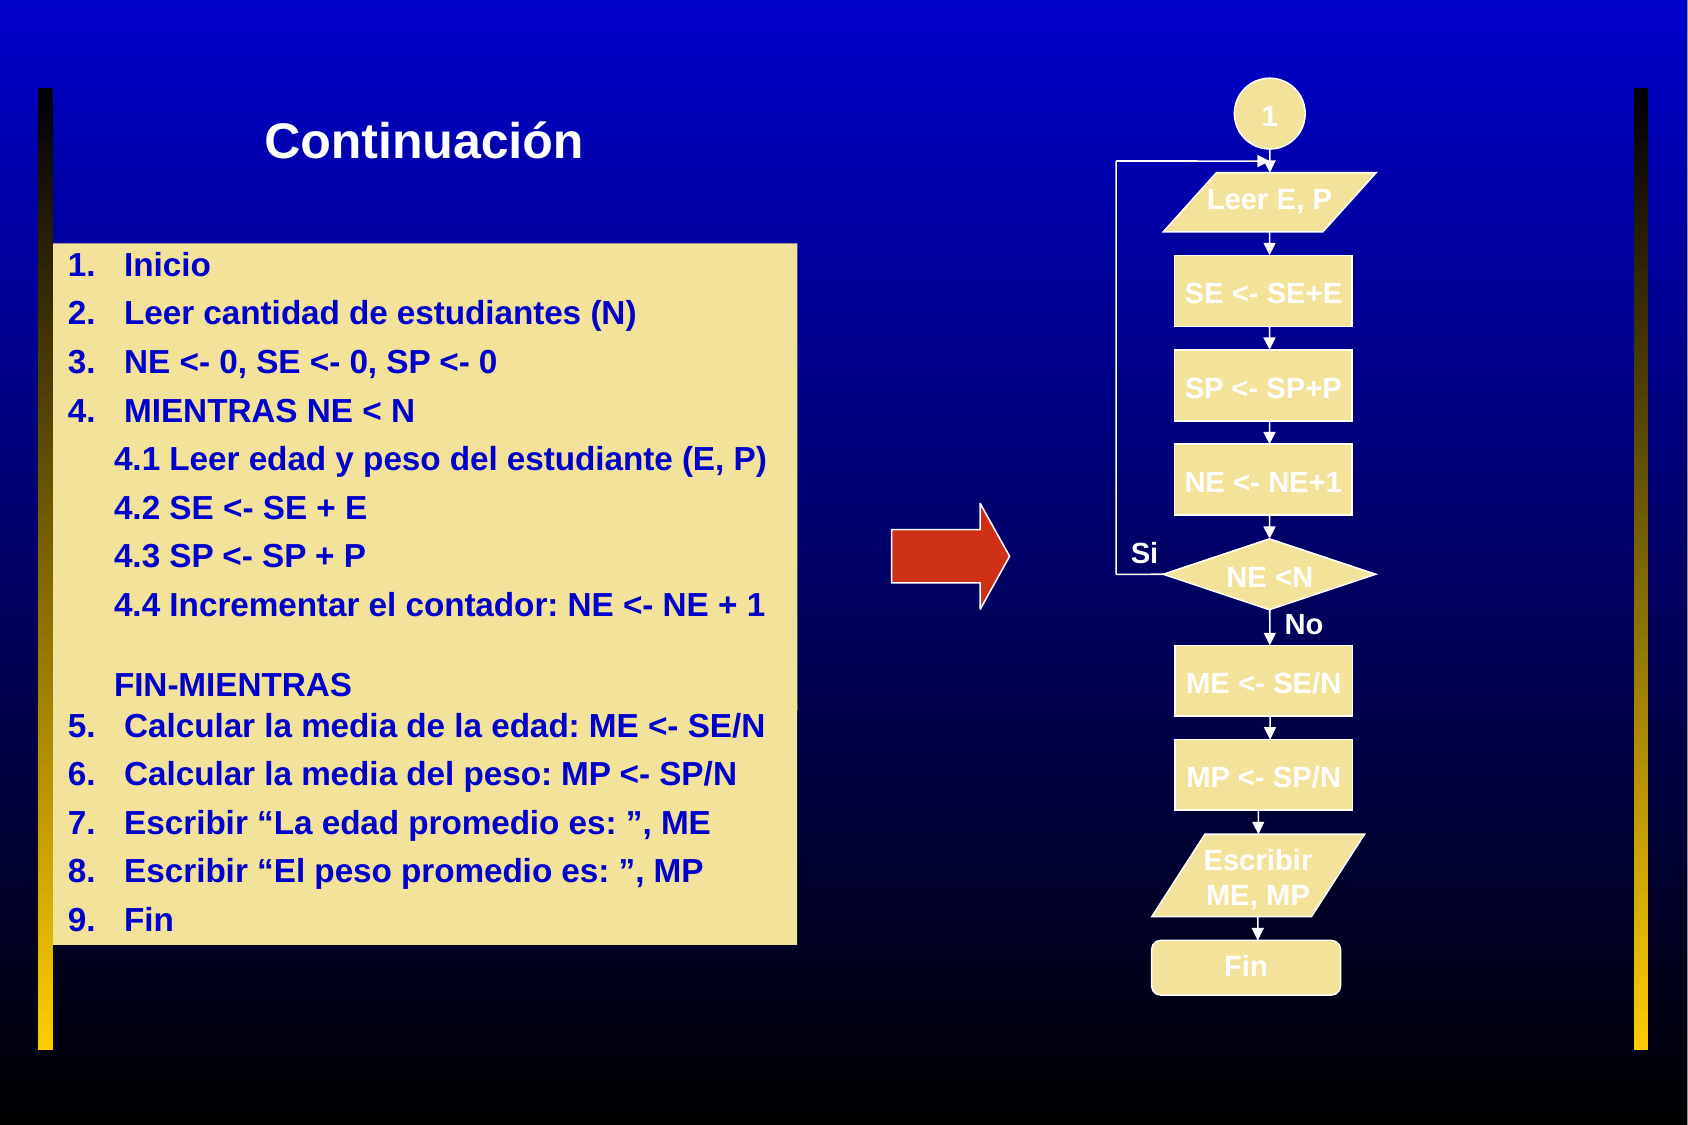

1

Leer E, P

SE <- SE+E

SP <- SP+P

NE <- NE+1

Si

NE <N

No

ME <- SE/N

MP <- SP/N

Escribir ME, MP

Fin
Continuación
Inicio
Leer cantidad de estudiantes (N)
NE <- 0, SE <- 0, SP <- 0
MIENTRAS NE < N
     4.1 Leer edad y peso del estudiante (E, P)
     4.2 SE <- SE + E
     4.3 SP <- SP + P
     4.4 Incrementar el contador: NE <- NE + 1
     FIN-MIENTRAS

Calcular la media de la edad: ME <- SE/N
Calcular la media del peso: MP <- SP/N
Escribir “La edad promedio es: ”, ME
Escribir “El peso promedio es: ”, MP
Fin